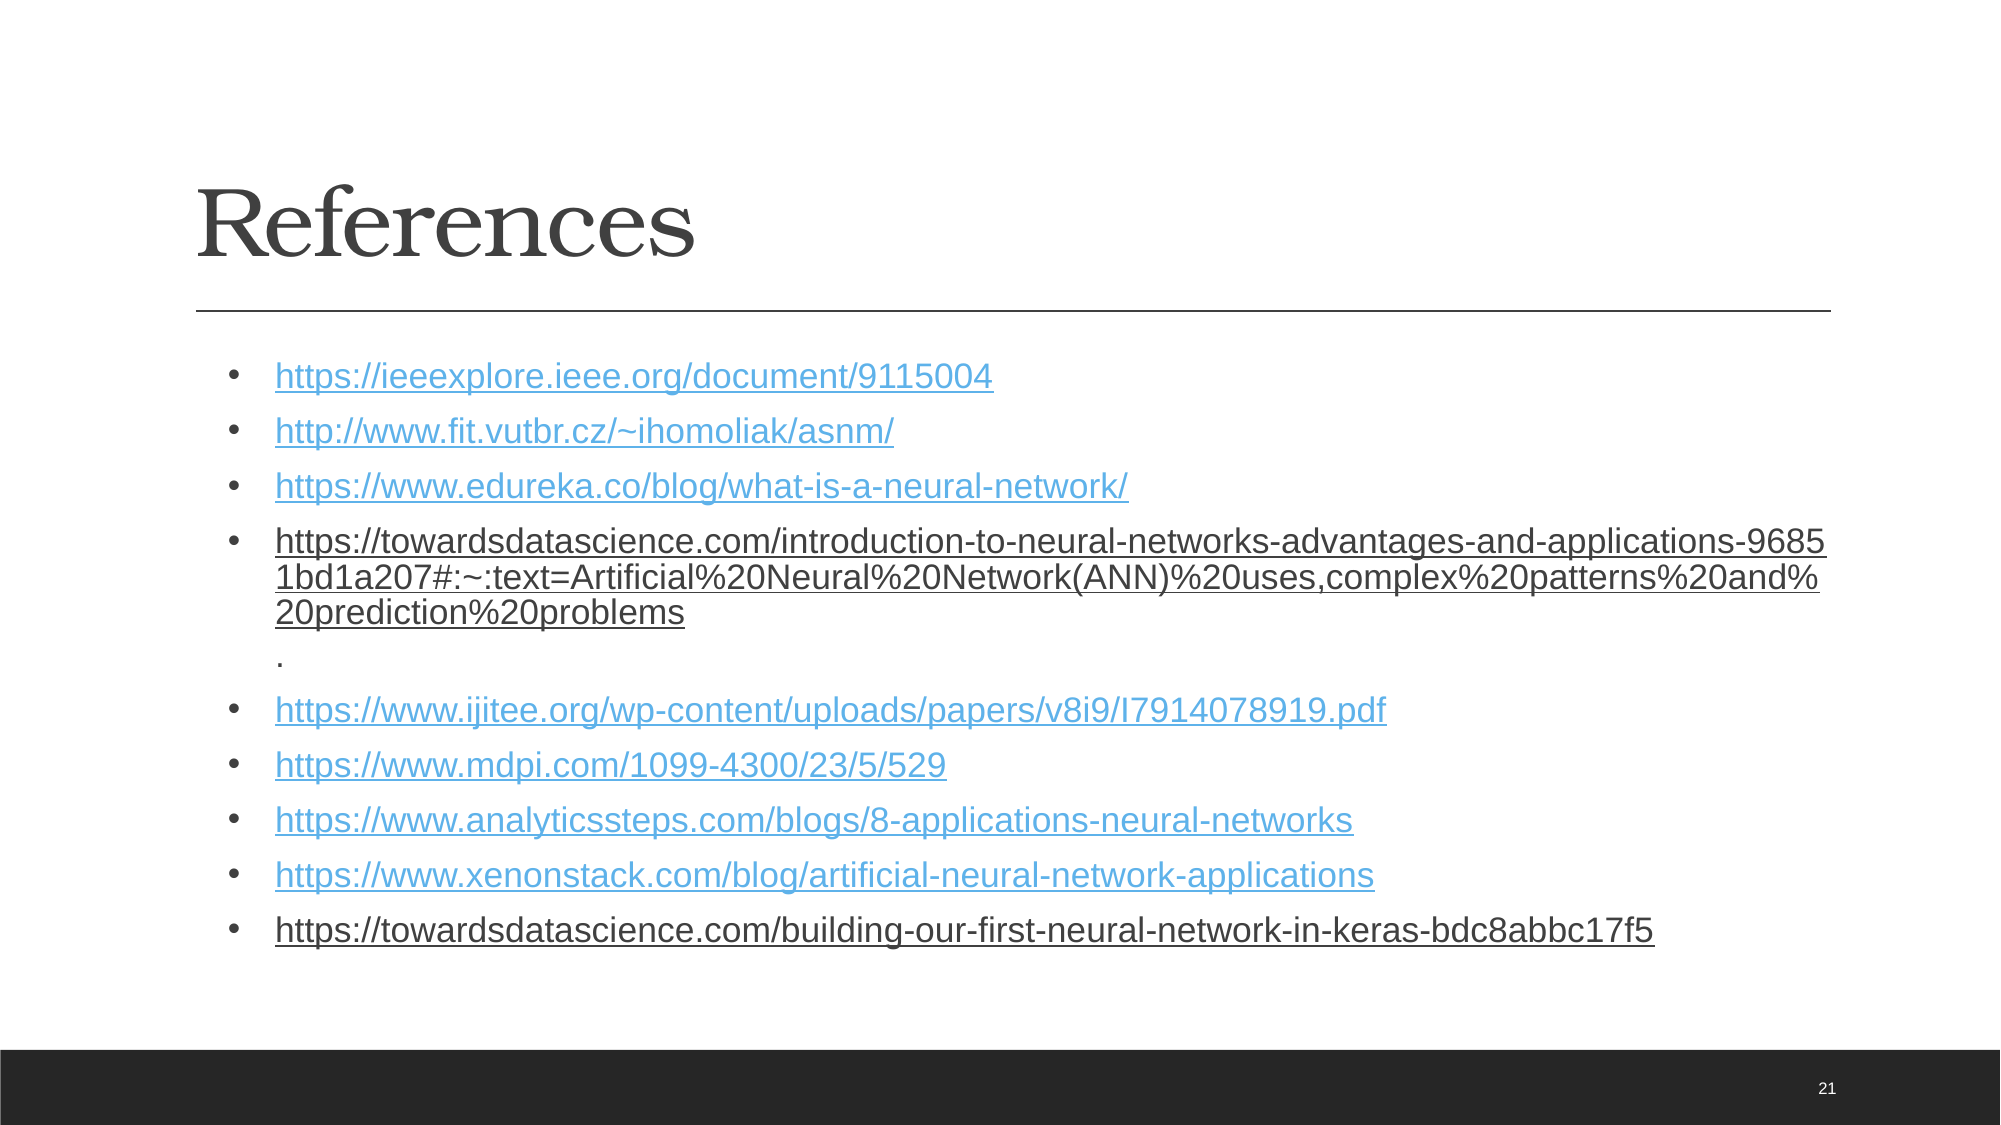

# References
https://ieeexplore.ieee.org/document/9115004
http://www.fit.vutbr.cz/~ihomoliak/asnm/
https://www.edureka.co/blog/what-is-a-neural-network/
https://towardsdatascience.com/introduction-to-neural-networks-advantages-and-applications-96851bd1a207#:~:text=Artificial%20Neural%20Network(ANN)%20uses,complex%20patterns%20and%20prediction%20problems.
https://www.ijitee.org/wp-content/uploads/papers/v8i9/I7914078919.pdf
https://www.mdpi.com/1099-4300/23/5/529
https://www.analyticssteps.com/blogs/8-applications-neural-networks
https://www.xenonstack.com/blog/artificial-neural-network-applications
https://towardsdatascience.com/building-our-first-neural-network-in-keras-bdc8abbc17f5
21